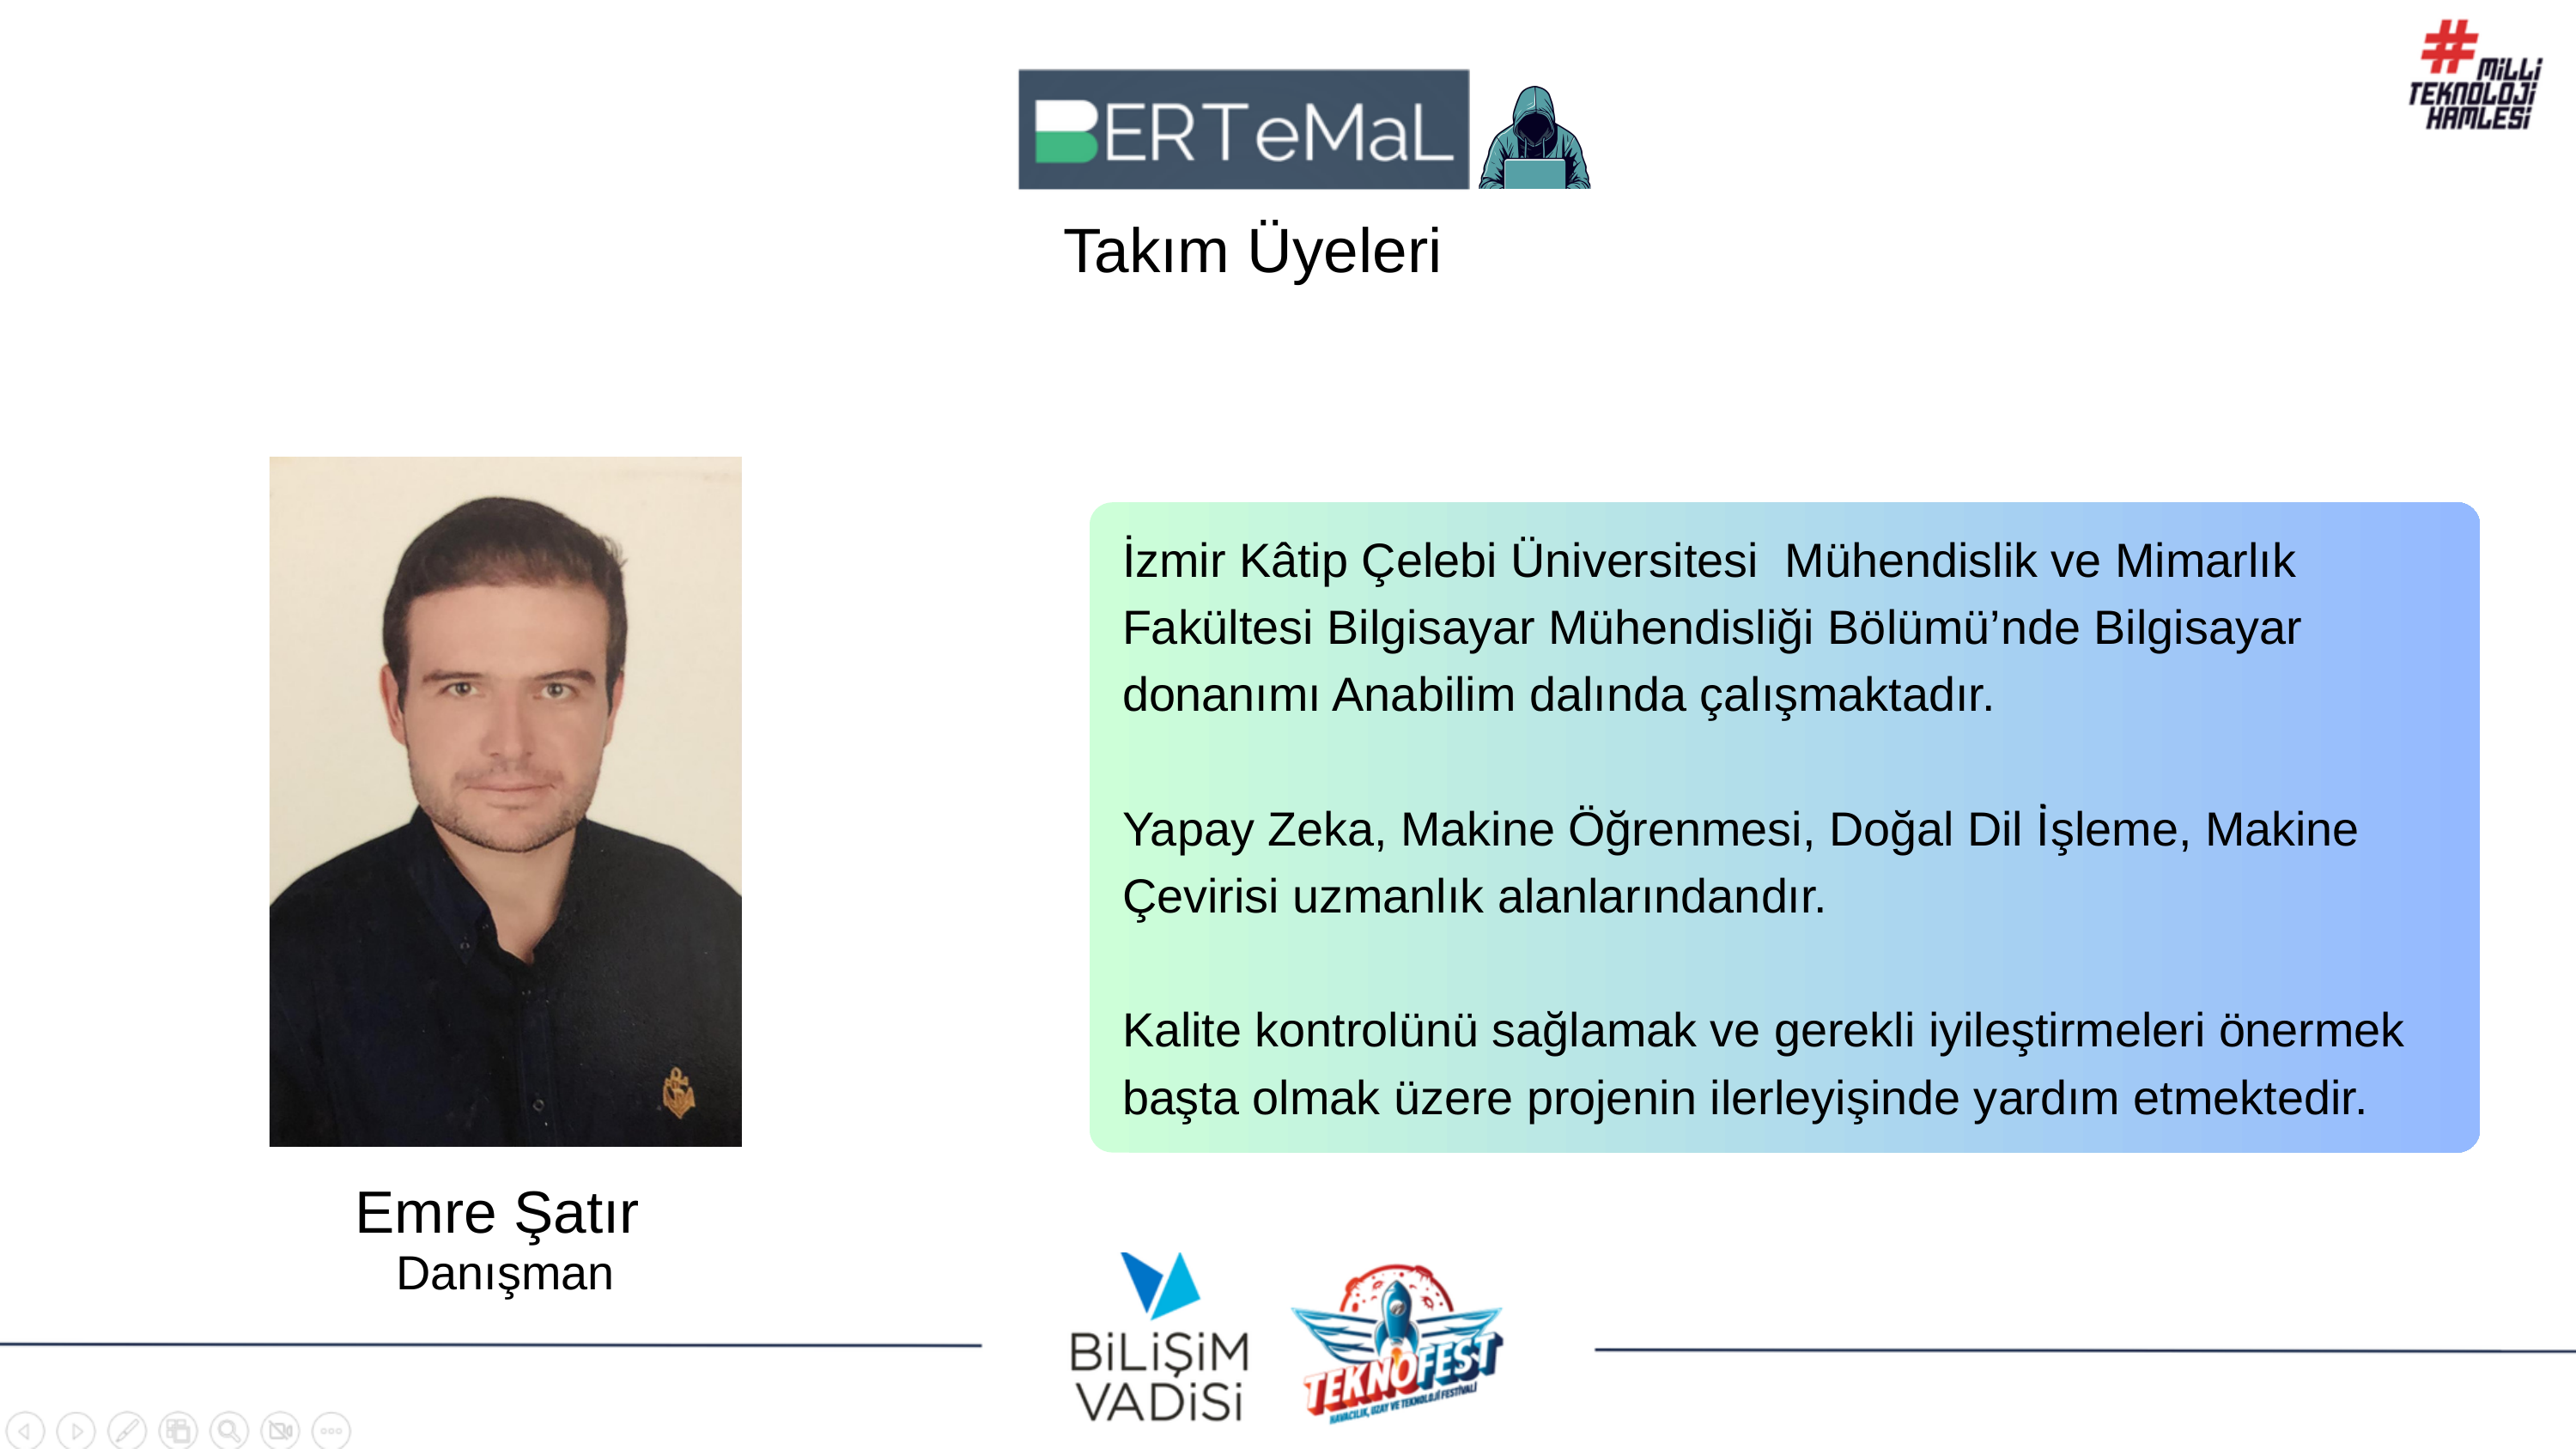

Takım Üyeleri

İzmir Kâtip Çelebi Üniversitesi  Mühendislik ve Mimarlık Fakültesi Bilgisayar Mühendisliği Bölümü’nde Bilgisayar donanımı Anabilim dalında çalışmaktadır.

Yapay Zeka, Makine Öğrenmesi, Doğal Dil İ̇şleme, Makine Çevirisi uzmanlık alanlarındandır.

Kalite kontrolünü sağlamak ve gerekli iyileştirmeleri önermek başta olmak üzere projenin ilerleyişinde yardım etmektedir.
Emre Şatır
Danışman